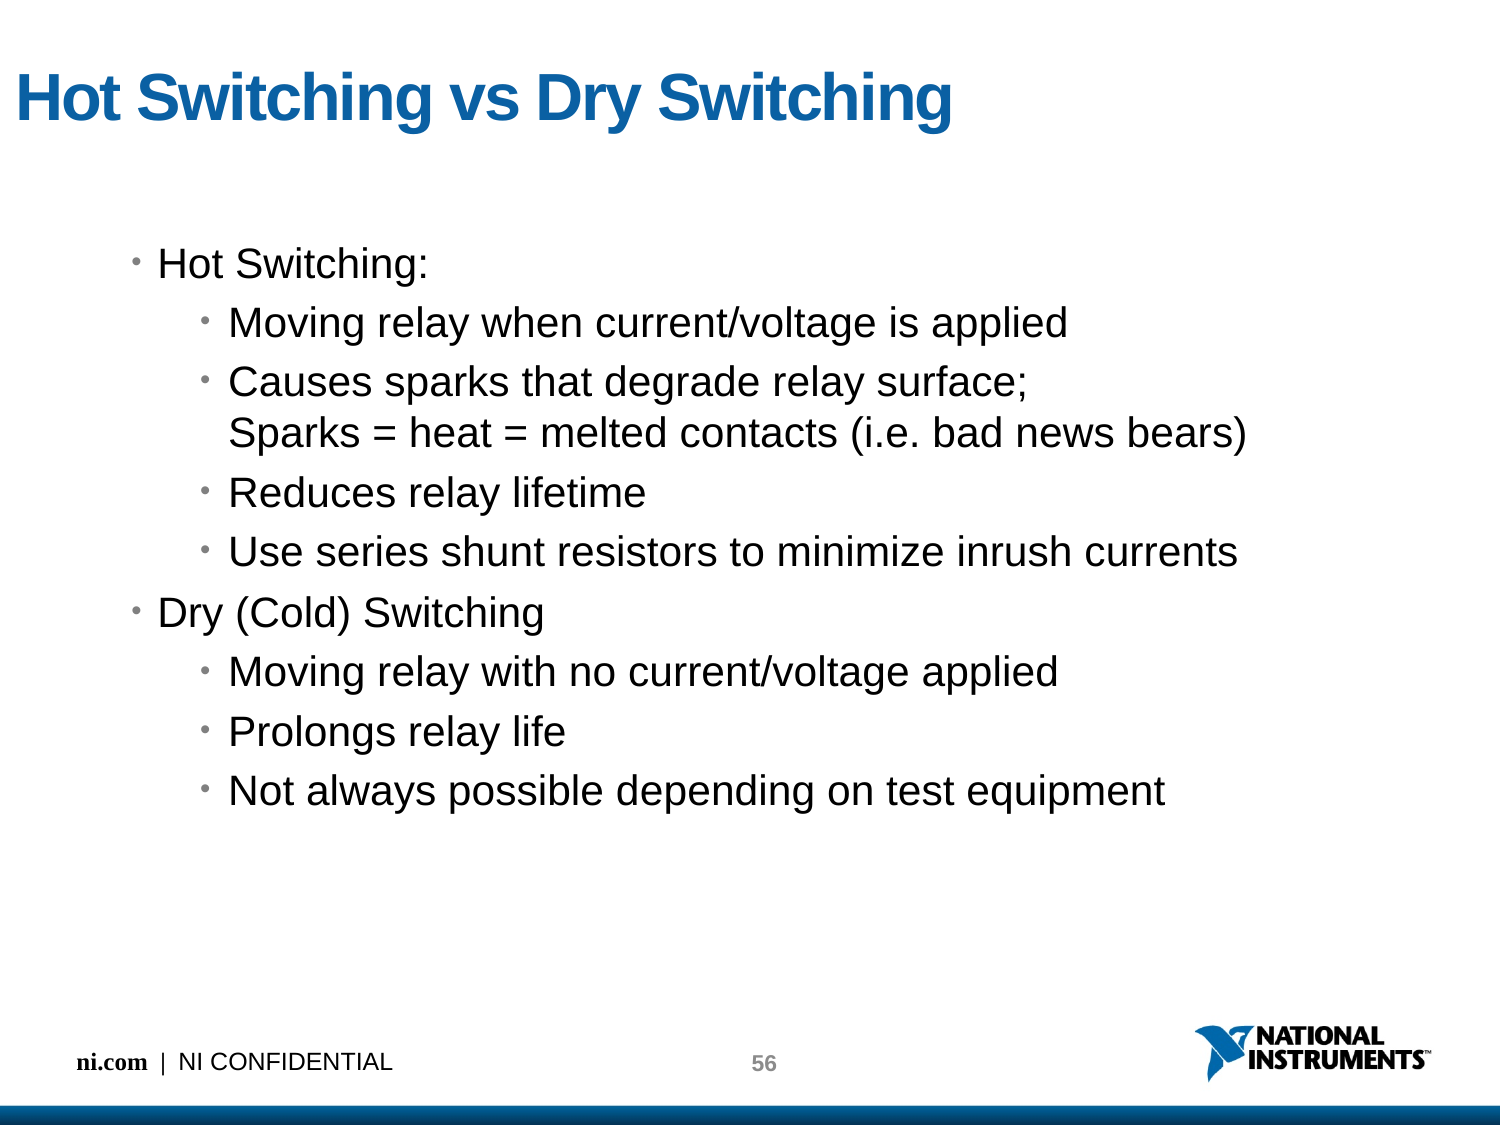

# Hot Switching vs Dry Switching
Hot Switching:
Moving relay when current/voltage is applied
Causes sparks that degrade relay surface;
Sparks = heat = melted contacts (i.e. bad news bears)
Reduces relay lifetime
Use series shunt resistors to minimize inrush currents
Dry (Cold) Switching
Moving relay with no current/voltage applied
Prolongs relay life
Not always possible depending on test equipment